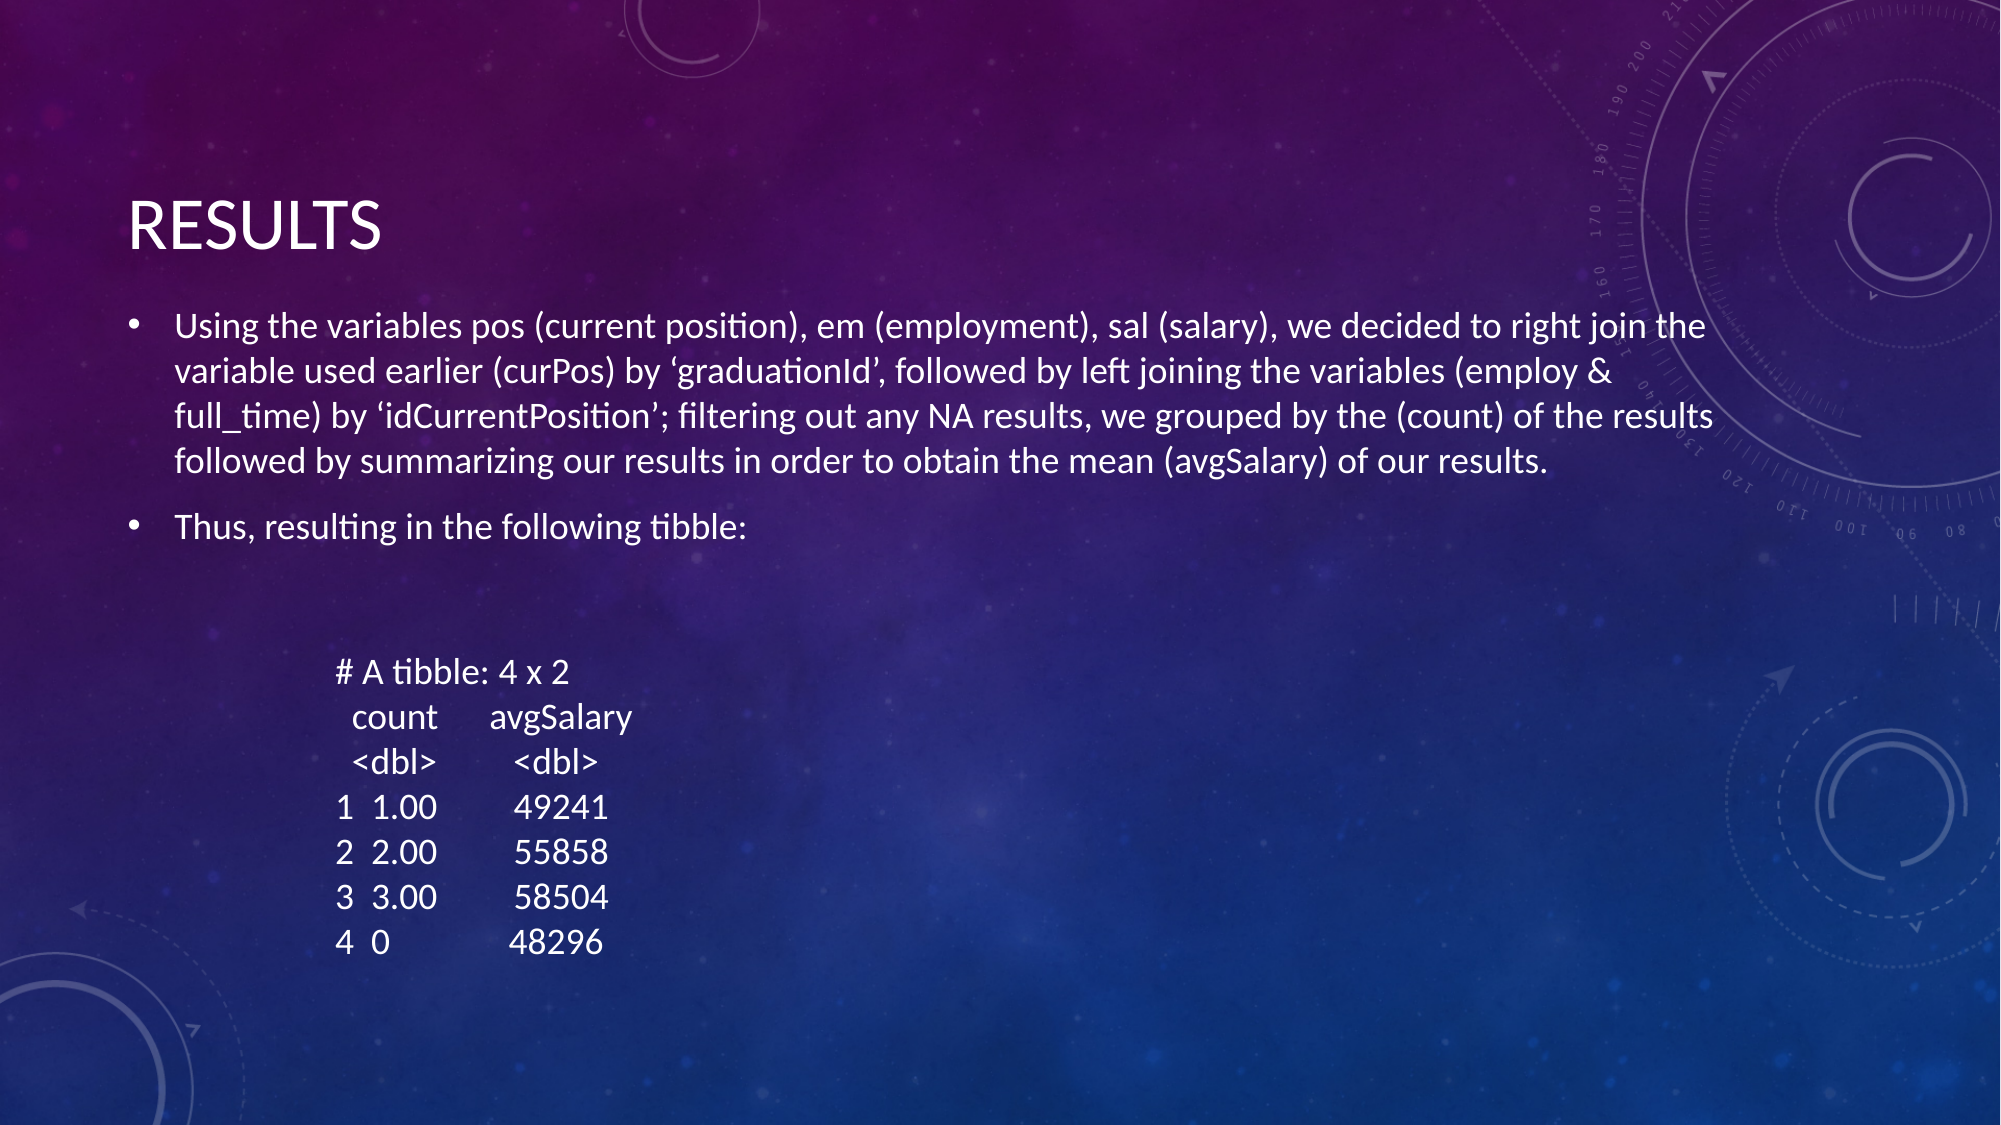

# Results
Using the variables pos (current position), em (employment), sal (salary), we decided to right join the variable used earlier (curPos) by ‘graduationId’, followed by left joining the variables (employ & full_time) by ‘idCurrentPosition’; filtering out any NA results, we grouped by the (count) of the results followed by summarizing our results in order to obtain the mean (avgSalary) of our results.
Thus, resulting in the following tibble:
# A tibble: 4 x 2
  count      avgSalary
  <dbl>         <dbl>
1  1.00         49241
2  2.00         55858
3  3.00         58504
4  0              48296